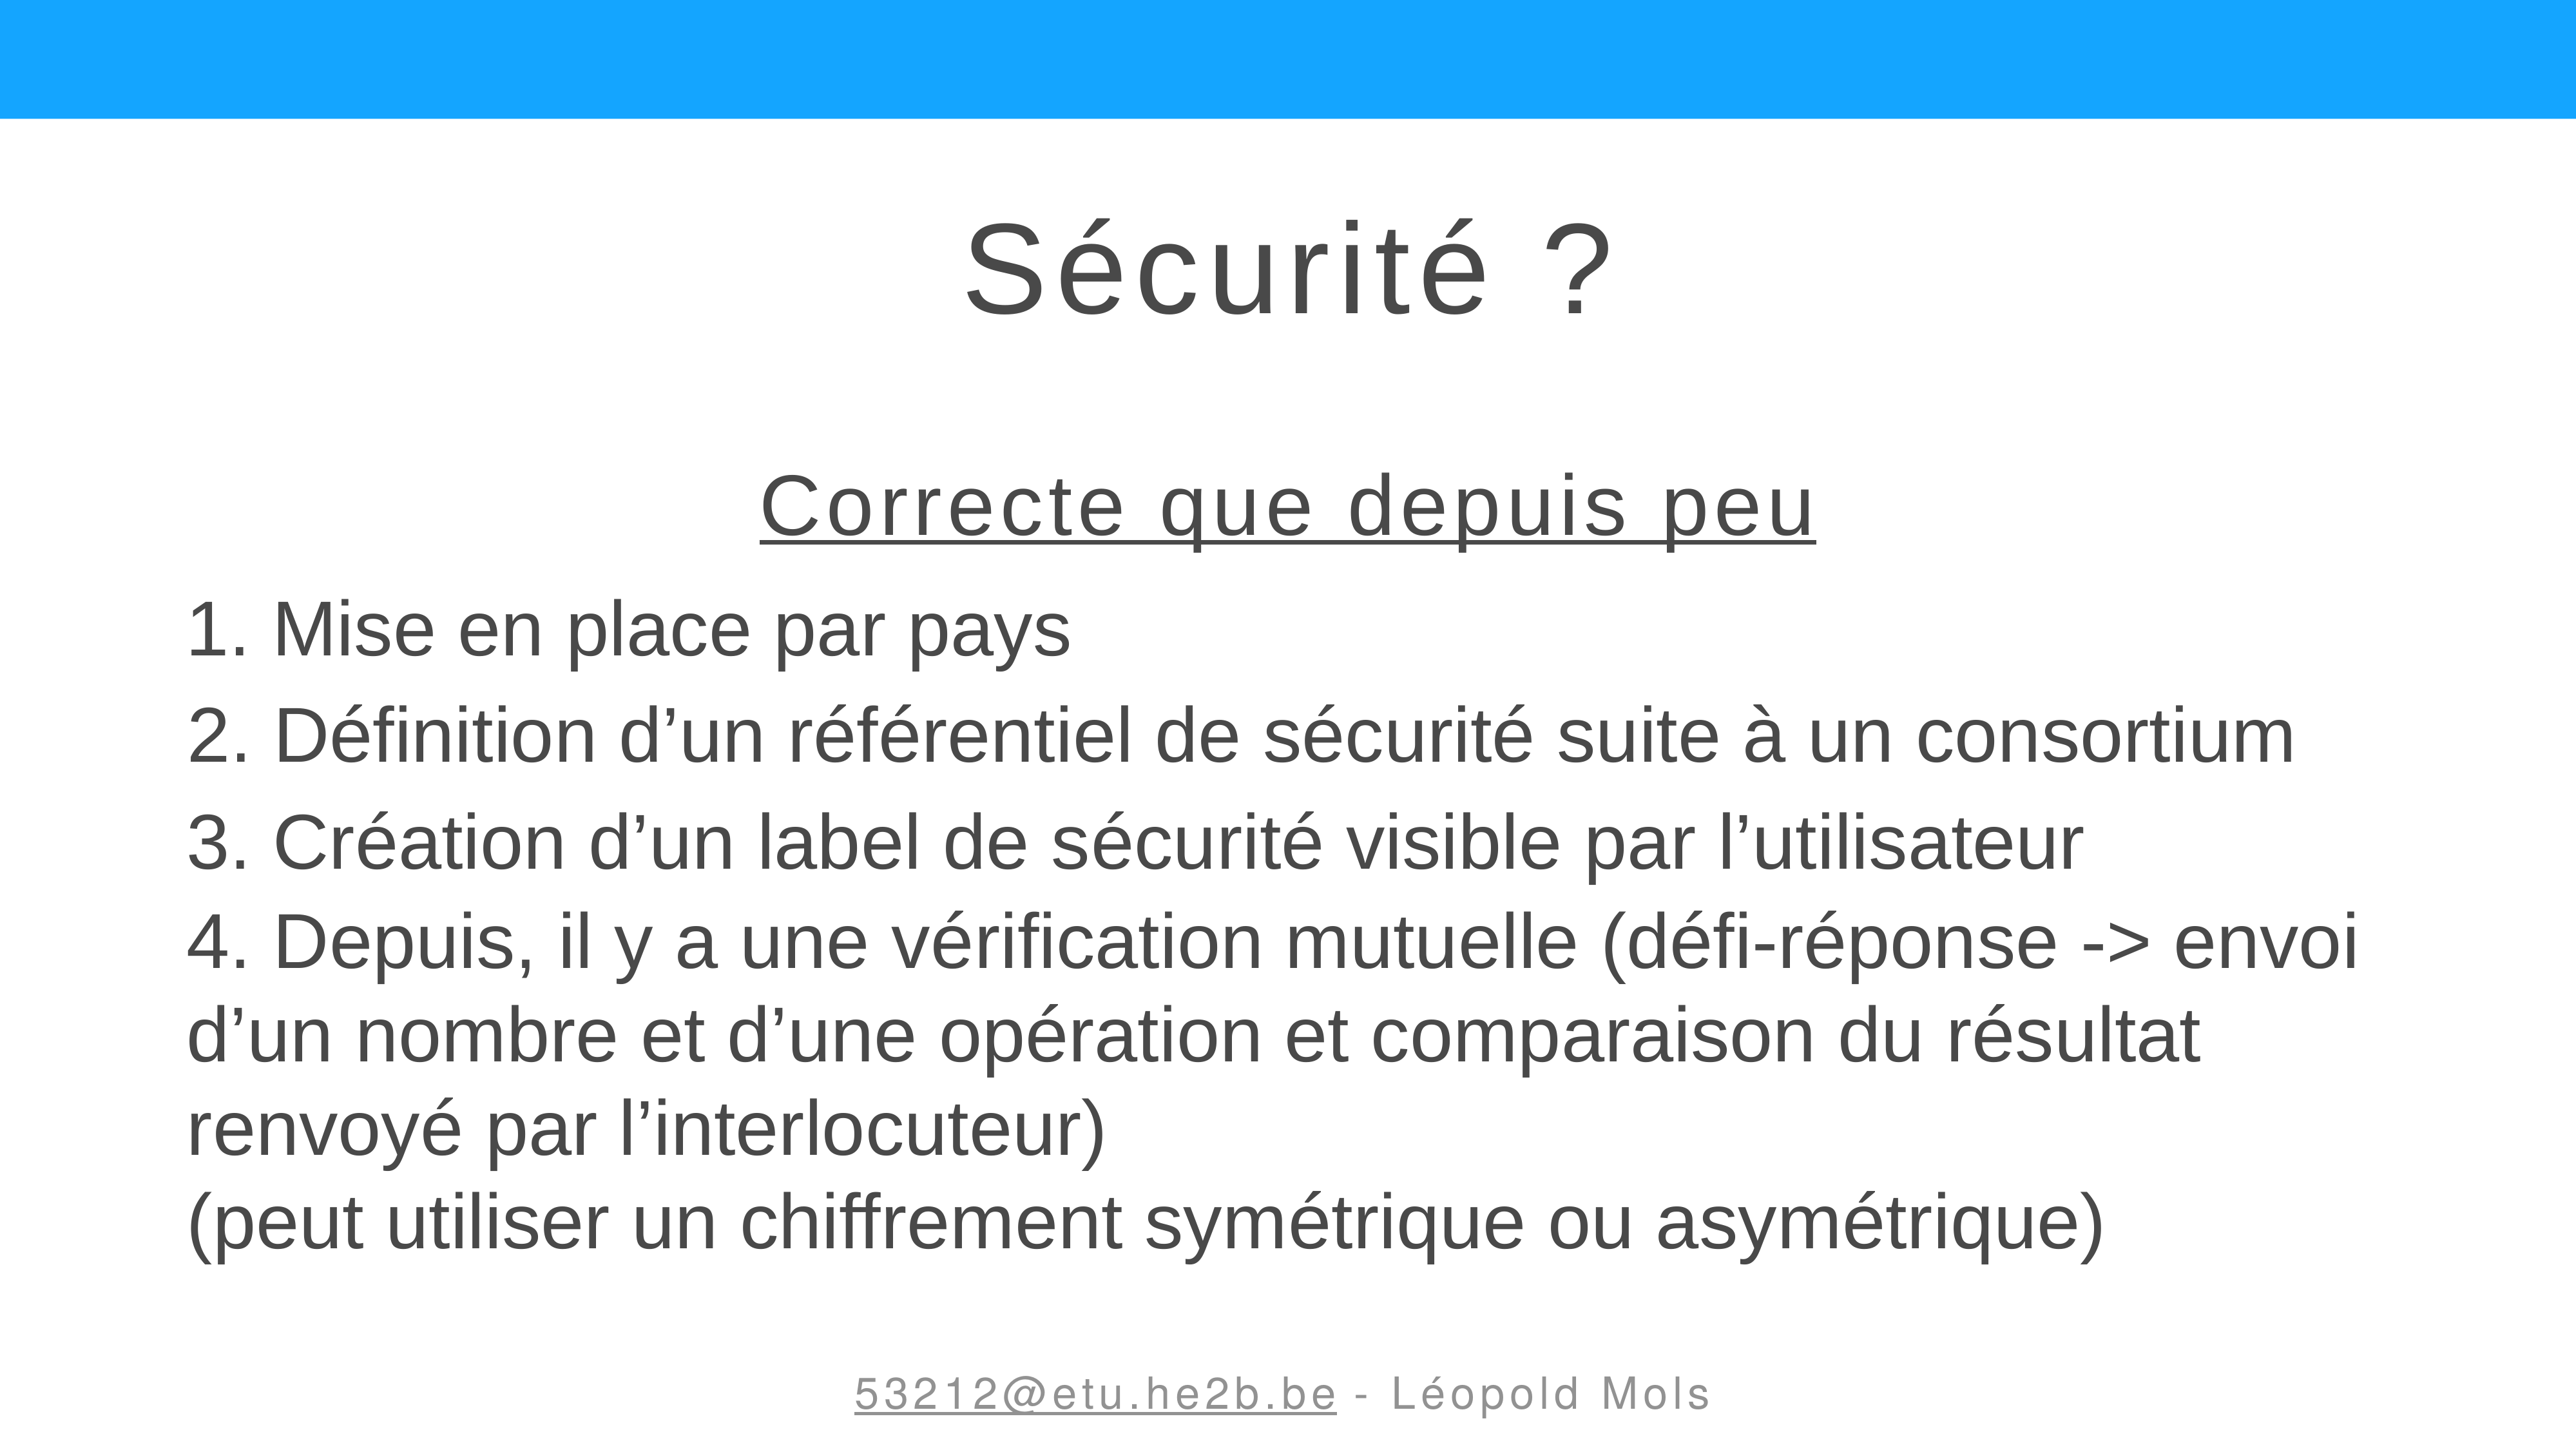

Sécurité ?
Correcte que depuis peu
1. Mise en place par pays
2. Définition d’un référentiel de sécurité suite à un consortium
3. Création d’un label de sécurité visible par l’utilisateur
4. Depuis, il y a une vérification mutuelle (défi-réponse -> envoi d’un nombre et d’une opération et comparaison du résultat renvoyé par l’interlocuteur)
(peut utiliser un chiffrement symétrique ou asymétrique)
11

53212@etu.he2b.be - Léopold Mols